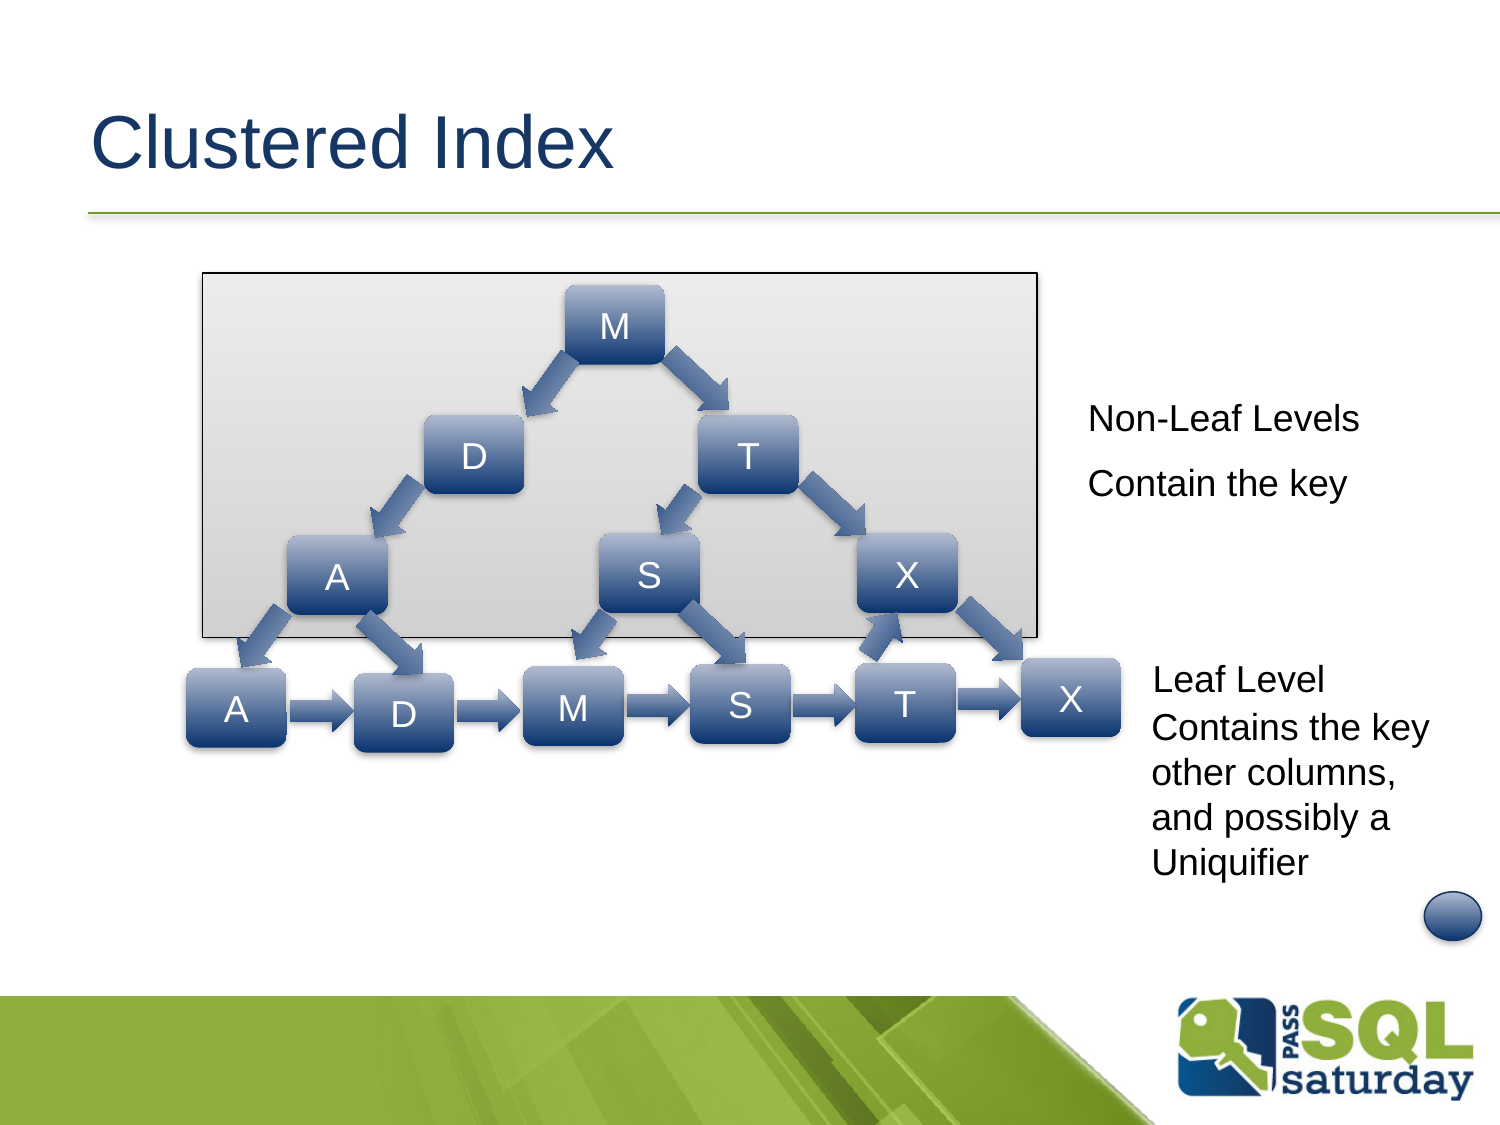

# Clustered Index

M

Non-Leaf Levels
T
D
Contain the key

X
S
A

Leaf Level
X
T
S
M
A
D

Contains the key
other columns, and possibly a Uniquifier